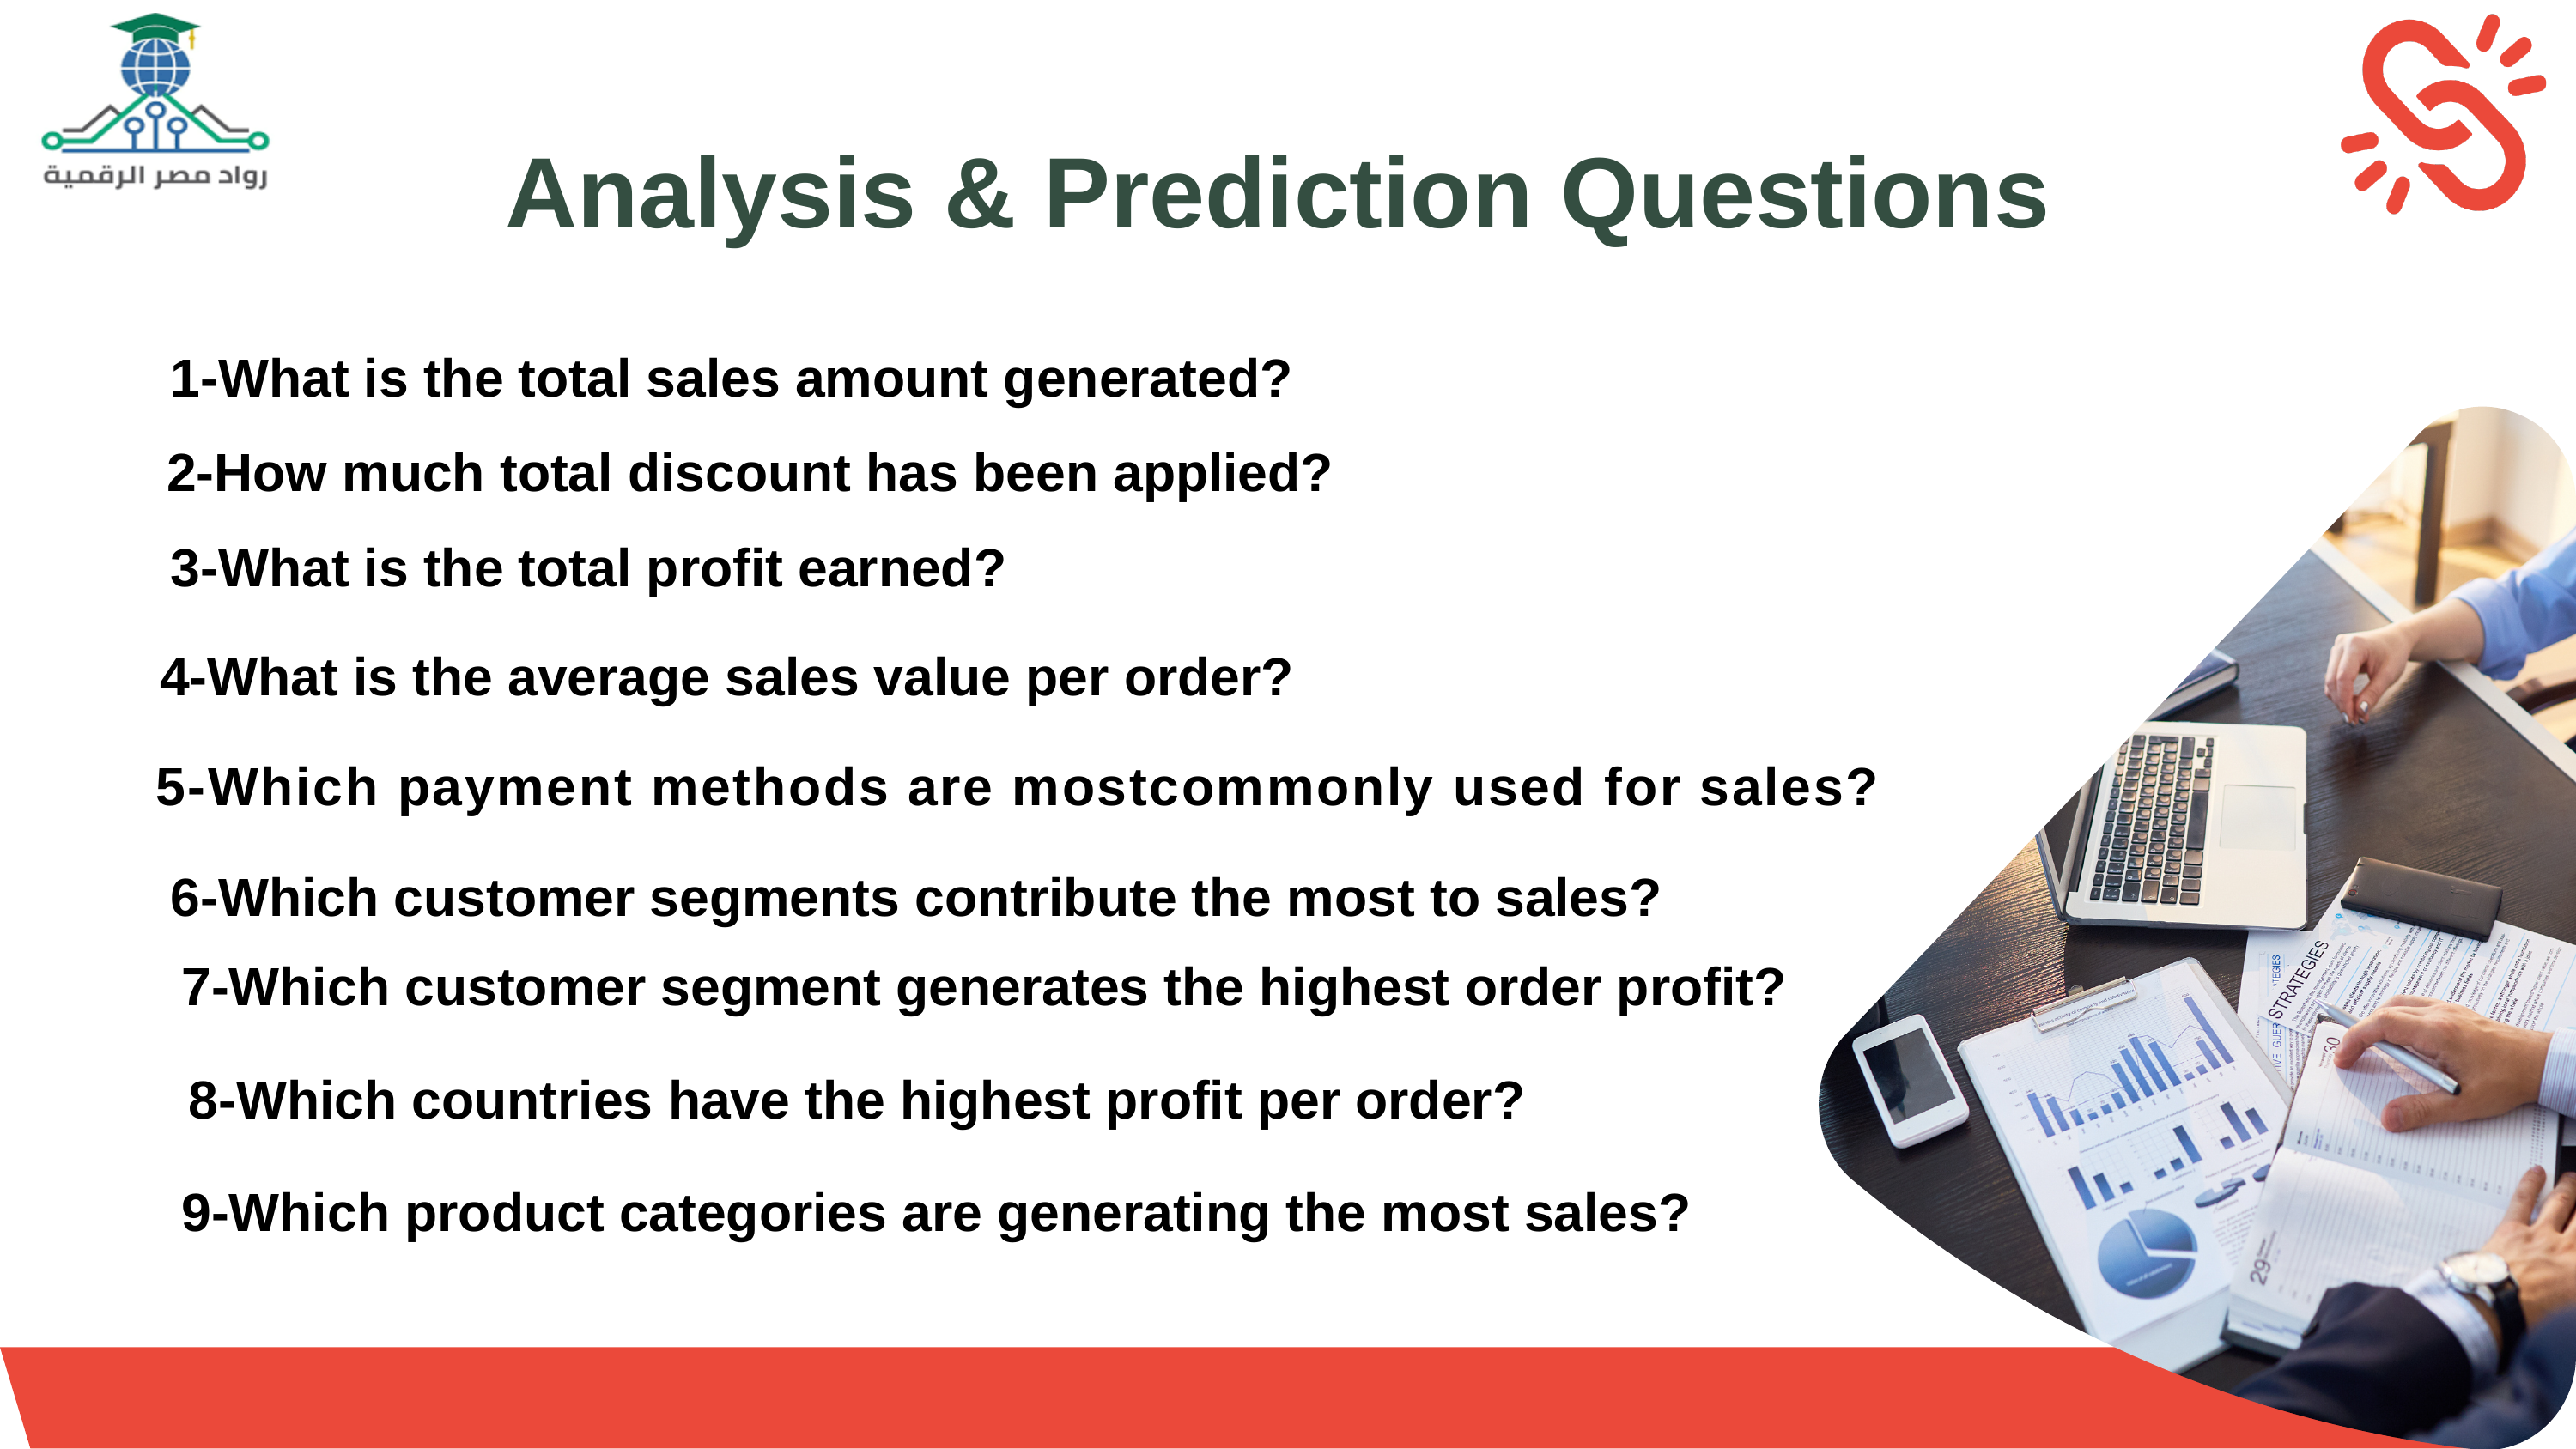

Analysis & Prediction Questions
 1-What is the total sales amount generated?

2-How much total discount has been applied?
 3-What is the total profit earned?
 4-What is the average sales value per order?
5-Which payment methods are mostcommonly used for sales?

 6-Which customer segments contribute the most to sales?
 7-Which customer segment generates the highest order profit?
8-Which countries have the highest profit per order?
 9-Which product categories are generating the most sales?